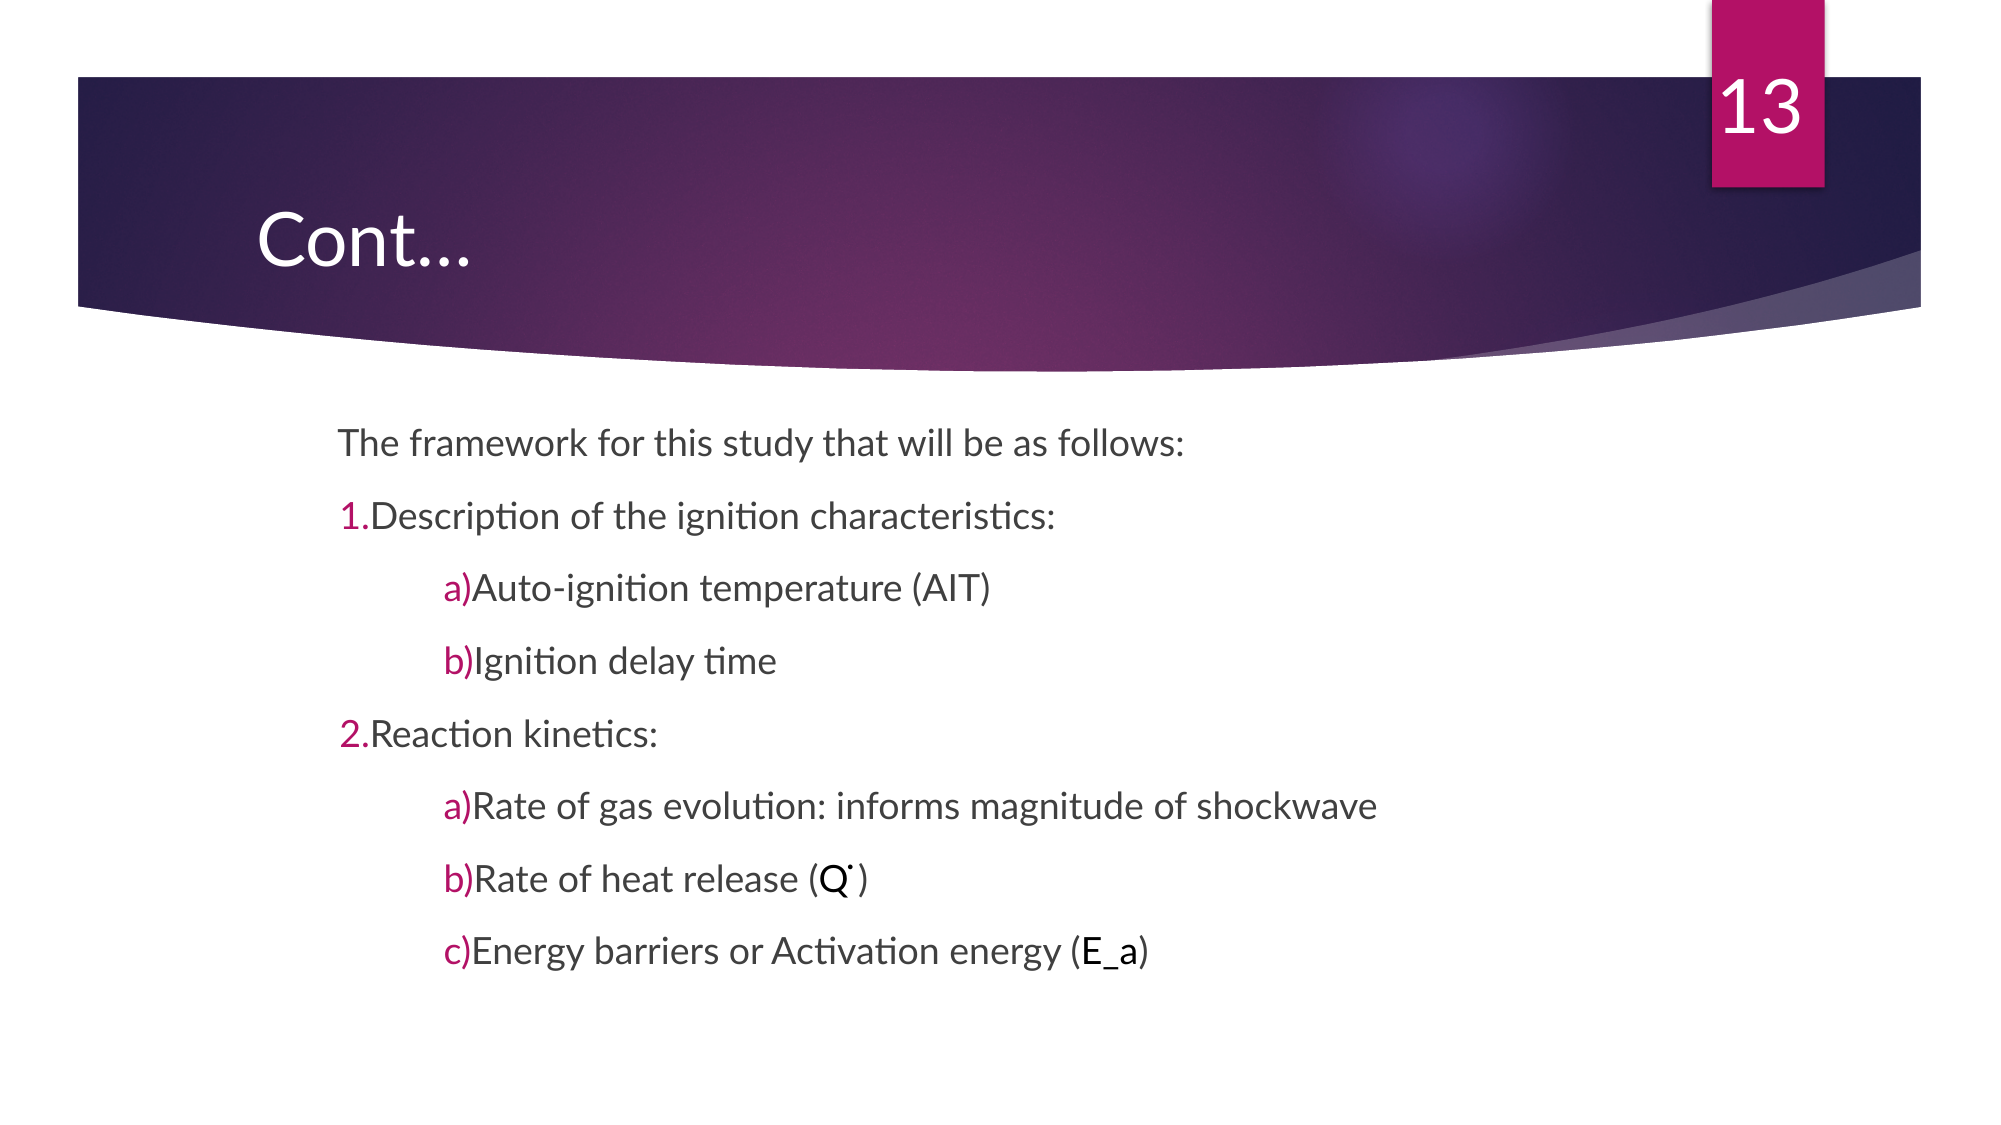

13

Cont…
The framework for this study that will be as follows:
1.Description of the ignition characteristics:
           a)Auto-ignition temperature (AIT)
           b)Ignition delay time
2.Reaction kinetics:
           a)Rate of gas evolution: informs magnitude of shockwave
           b)Rate of heat release (Q ̇)
           c)Energy barriers or Activation energy (E_a)